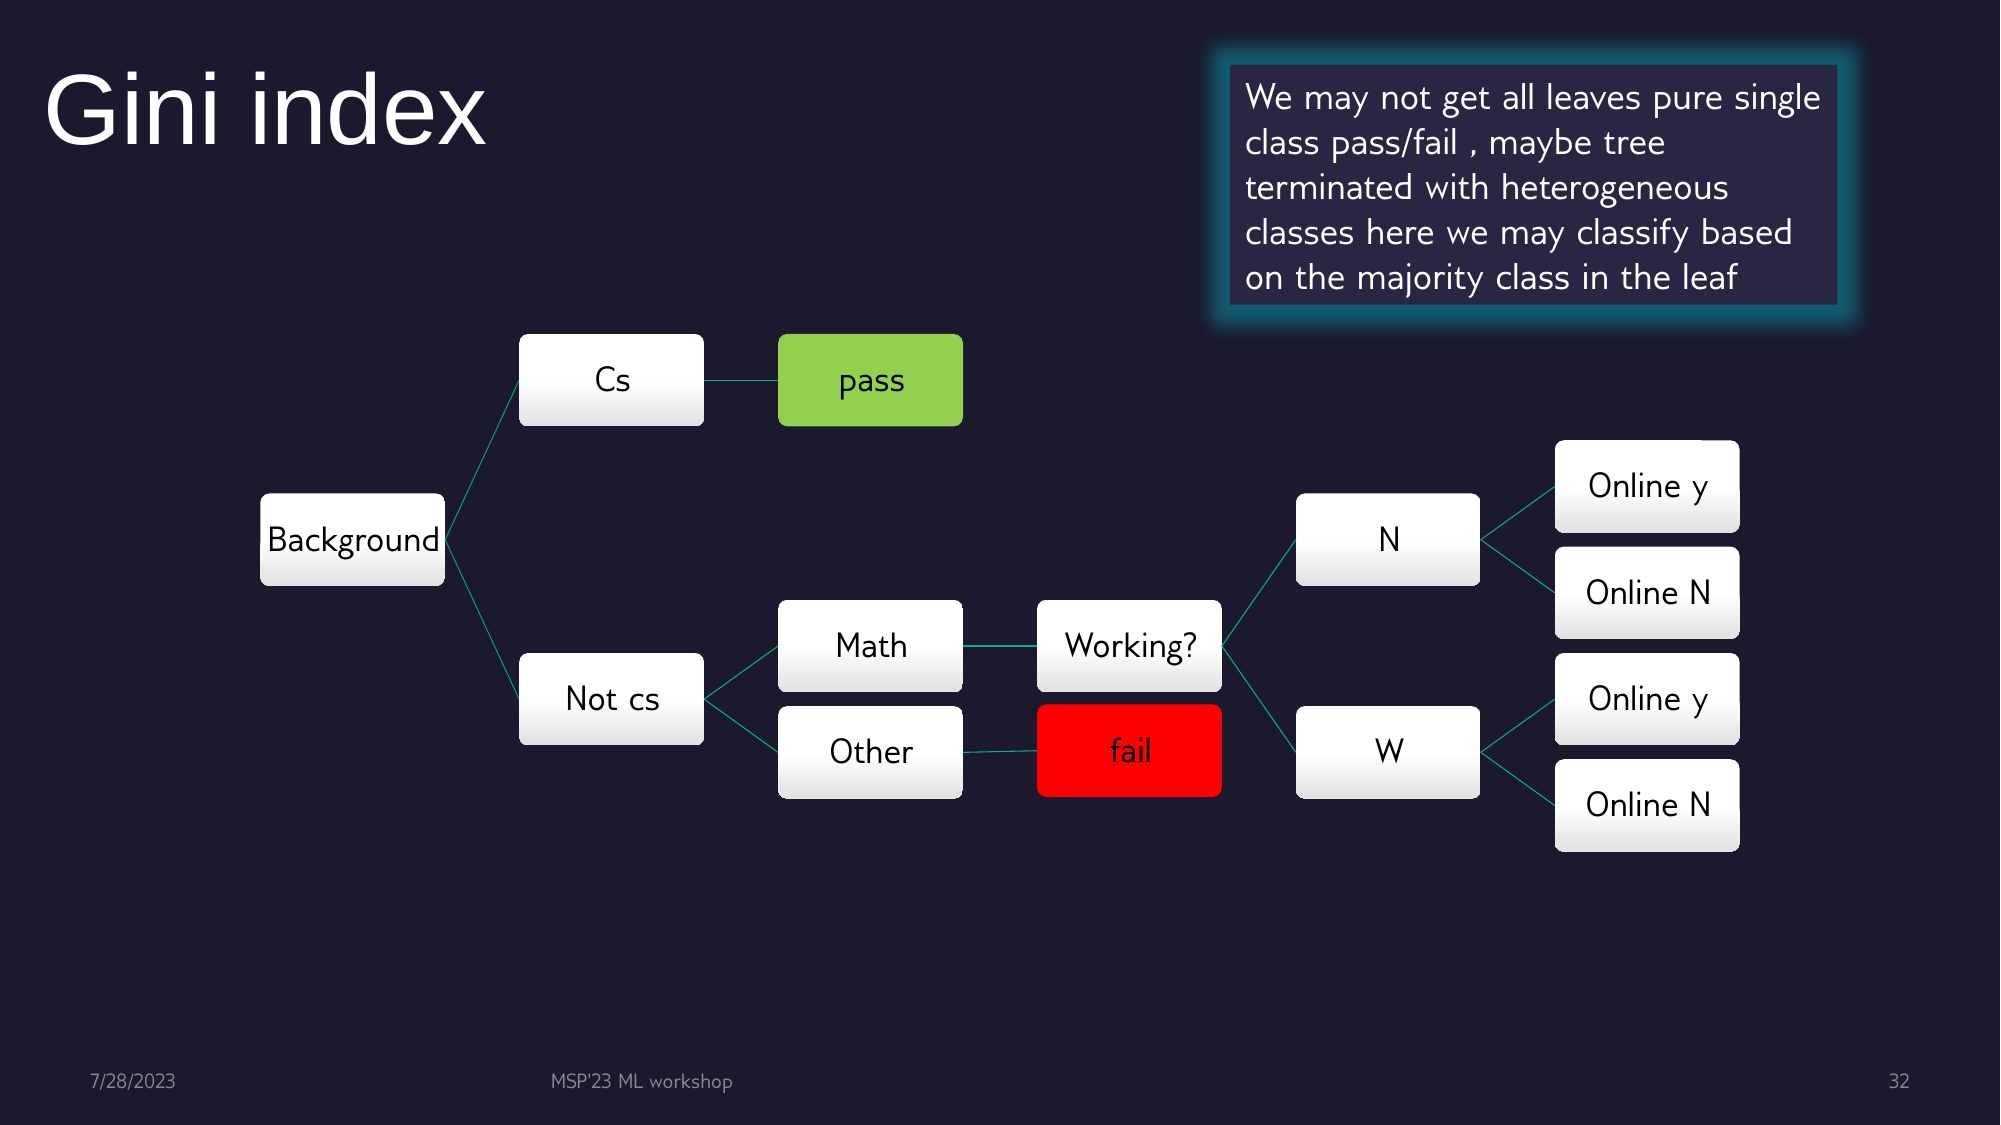

Gini index
We may not get all leaves pure single class pass/fail , maybe tree terminated with heterogeneous classes here we may classify based on the majority class in the leaf
Background

Cs

pass

Not cs

Math

Working?

N

Online y

Online N

W

Online y

Online N

Other

fail
7/28/2023
MSP'23 ML workshop
32